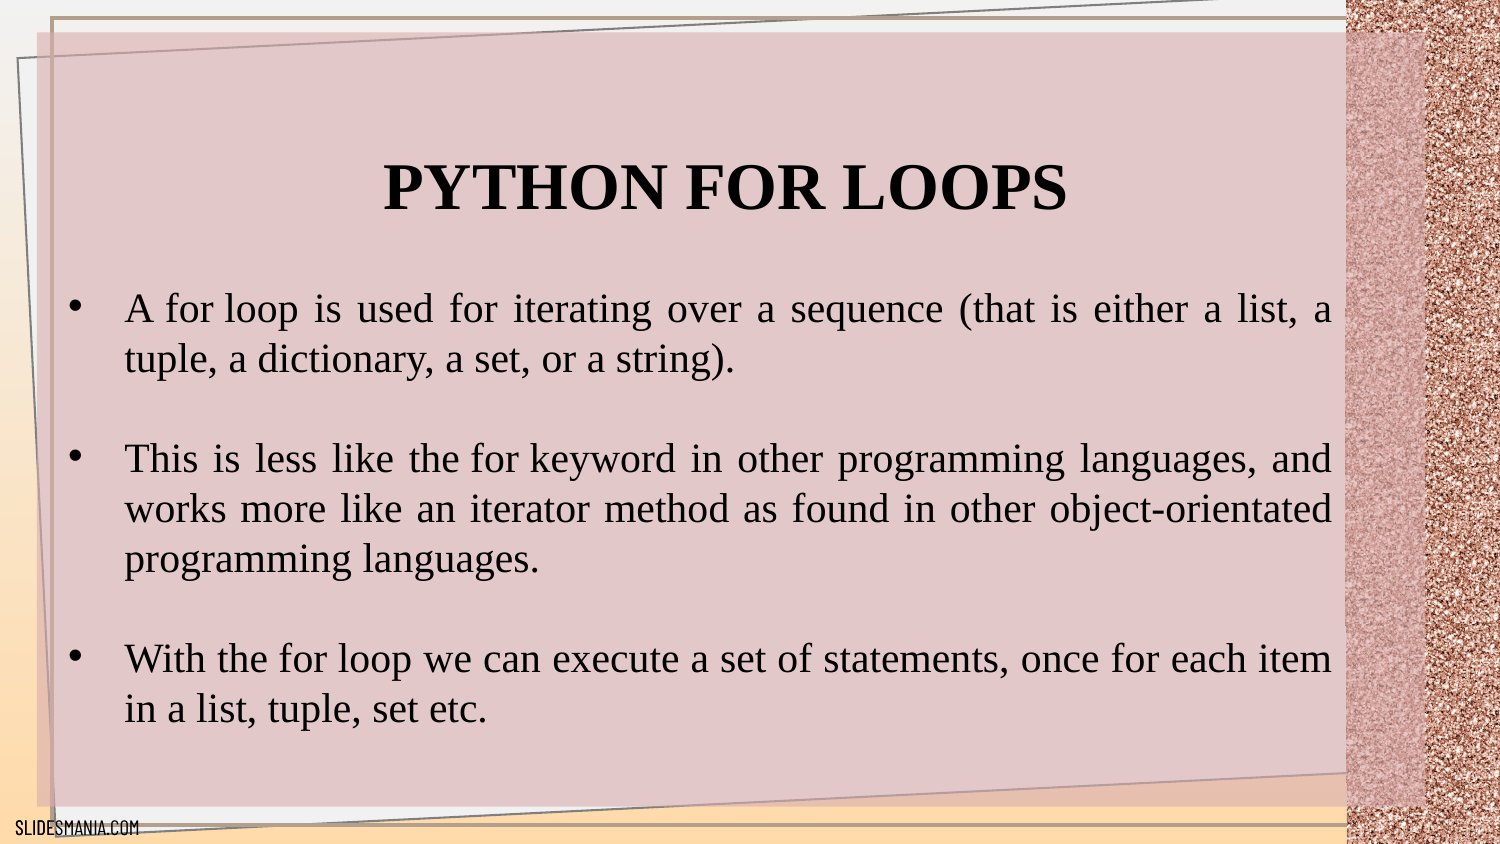

PYTHON FOR LOOPS
A for loop is used for iterating over a sequence (that is either a list, a tuple, a dictionary, a set, or a string).

This is less like the for keyword in other programming languages, and works more like an iterator method as found in other object-orientated programming languages.

With the for loop we can execute a set of statements, once for each item in a list, tuple, set etc.